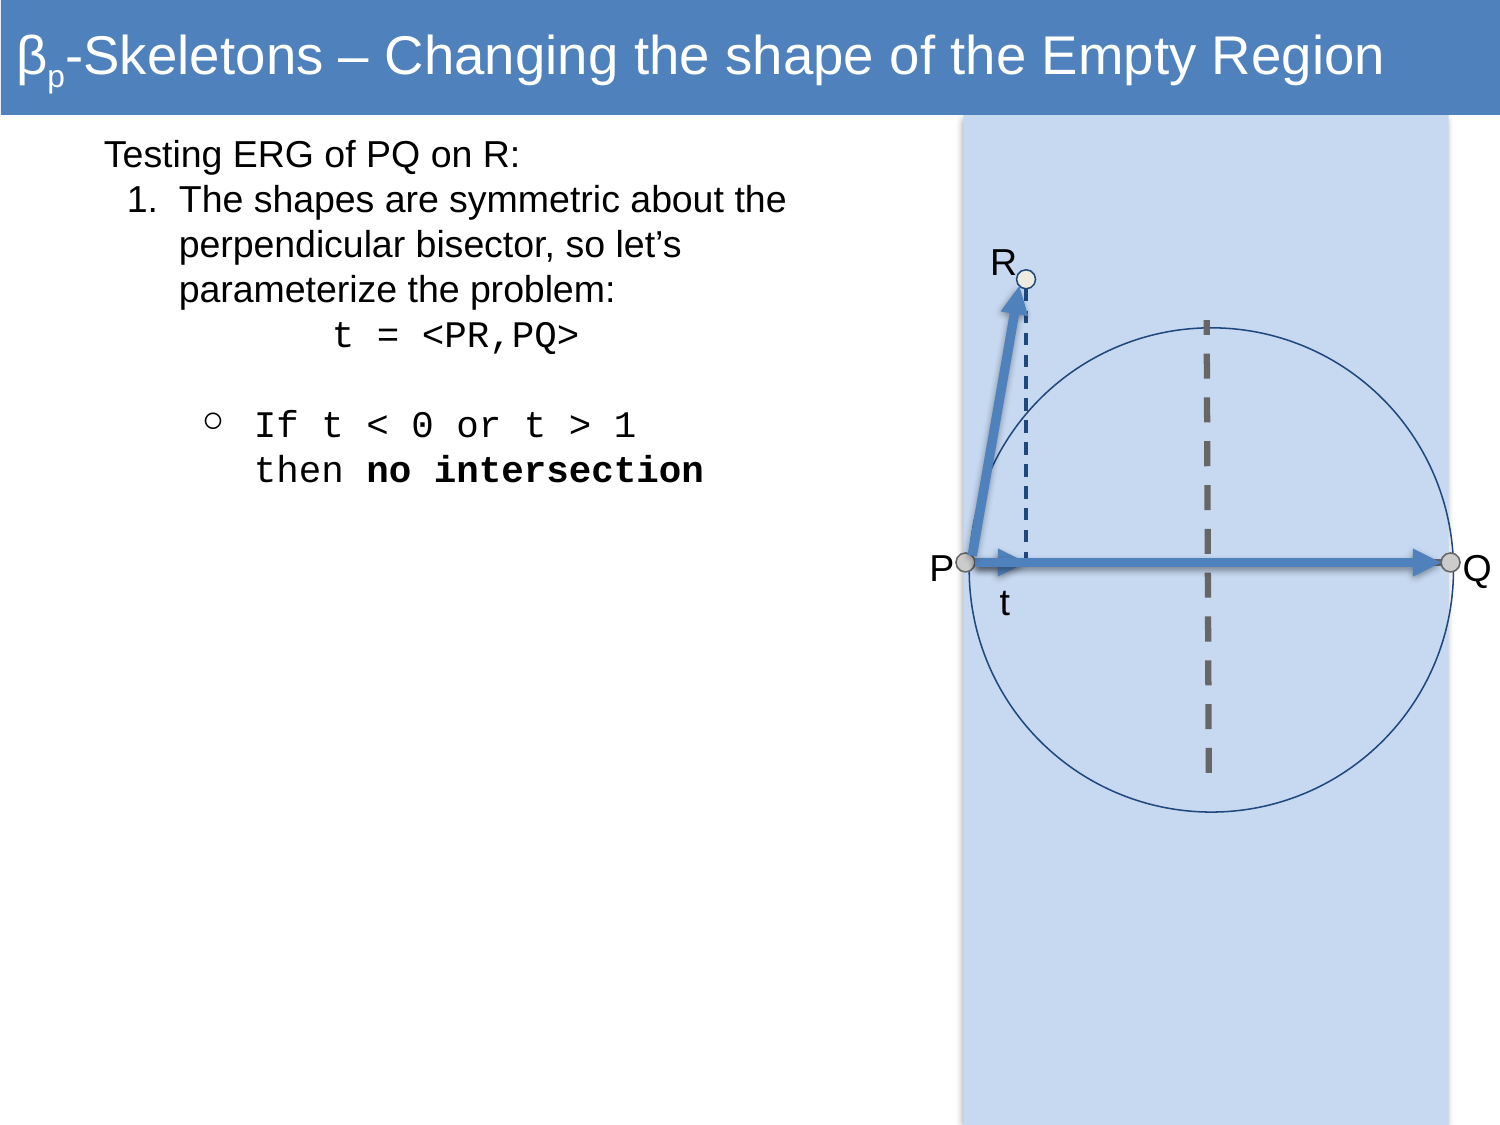

βp-Skeletons – Changing the shape of the Empty Region
Testing ERG of PQ on R:
The shapes are symmetric about the perpendicular bisector, so let’s parameterize the problem:
t = <PR,PQ>

If t < 0 or t > 1
then no intersection

R

P
Q

t
55